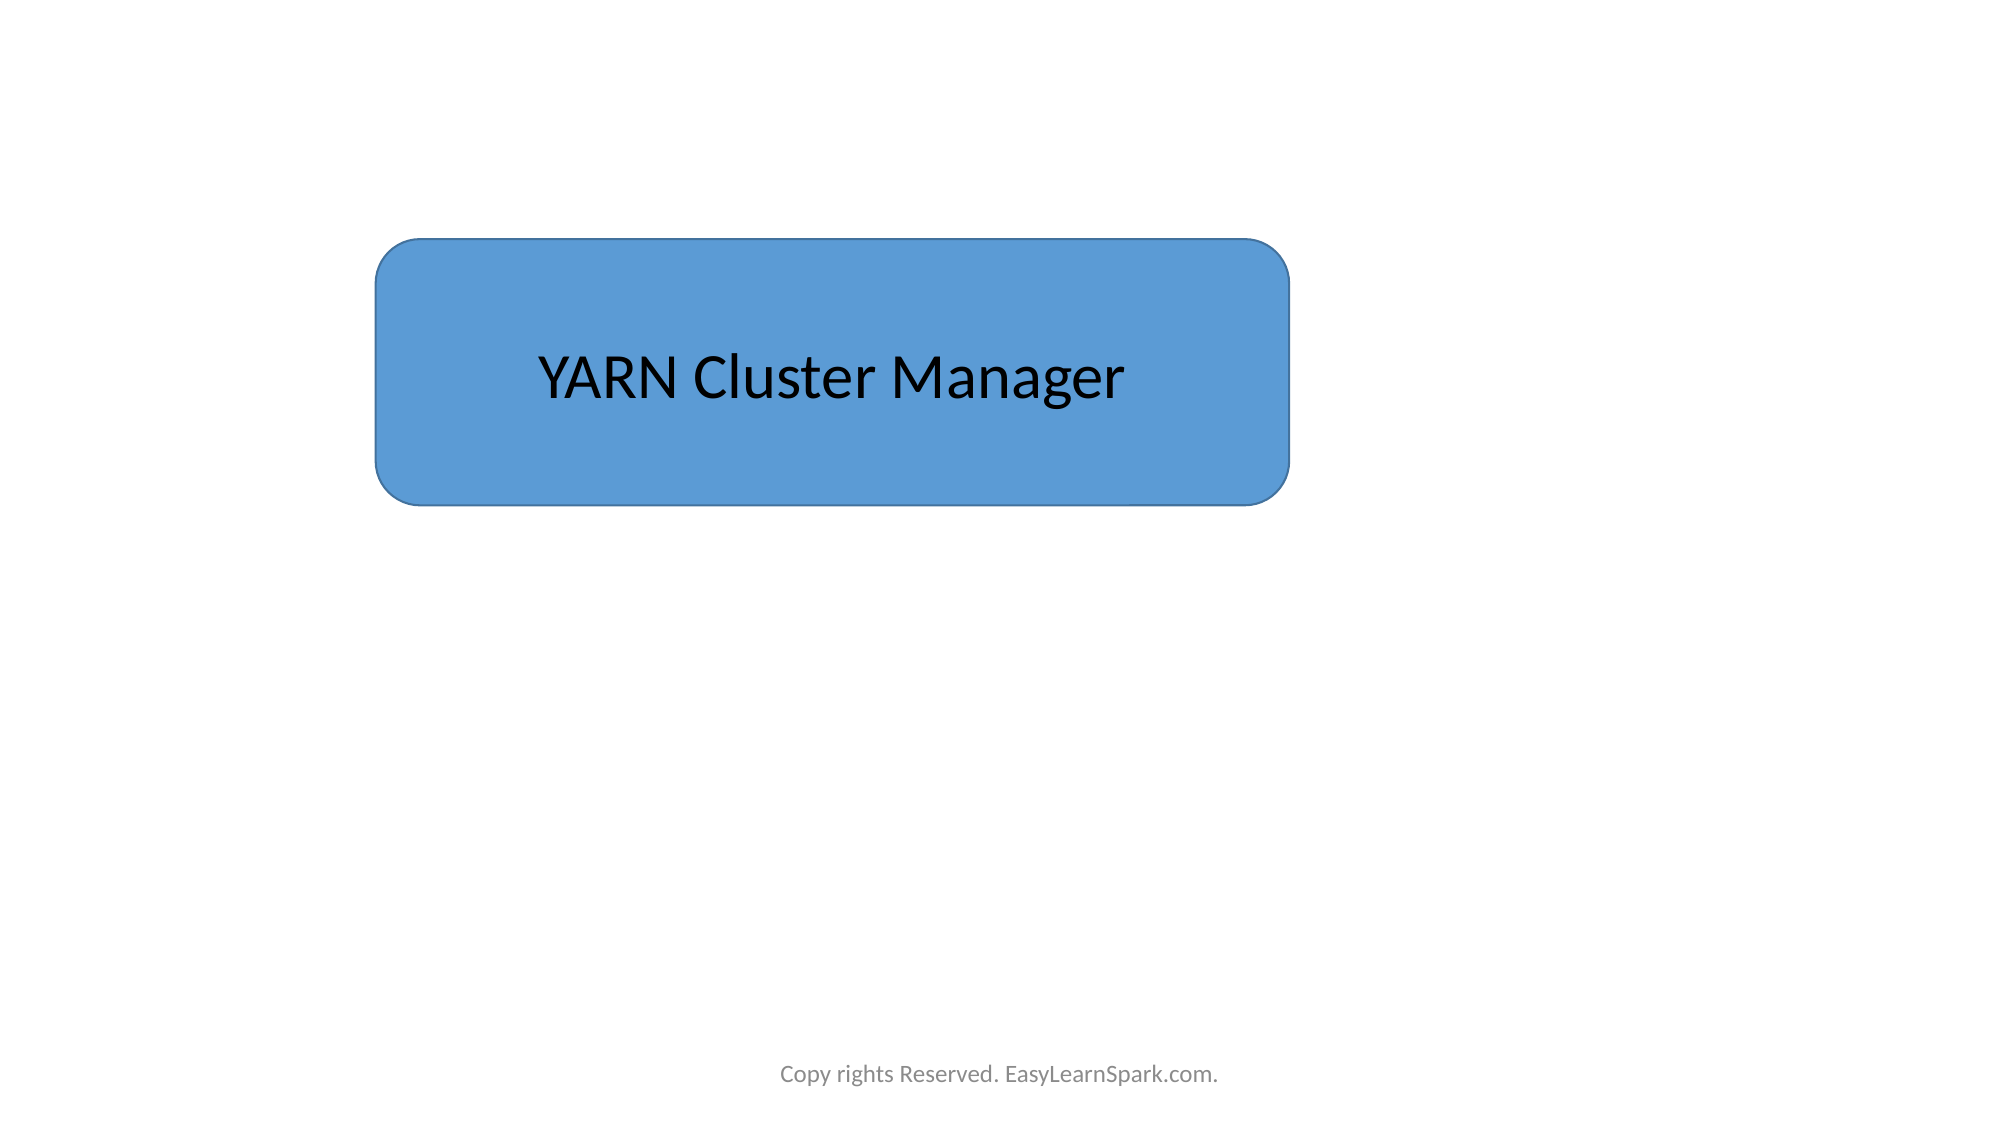

YARN Cluster Manager
Copy rights Reserved. EasyLearnSpark.com.